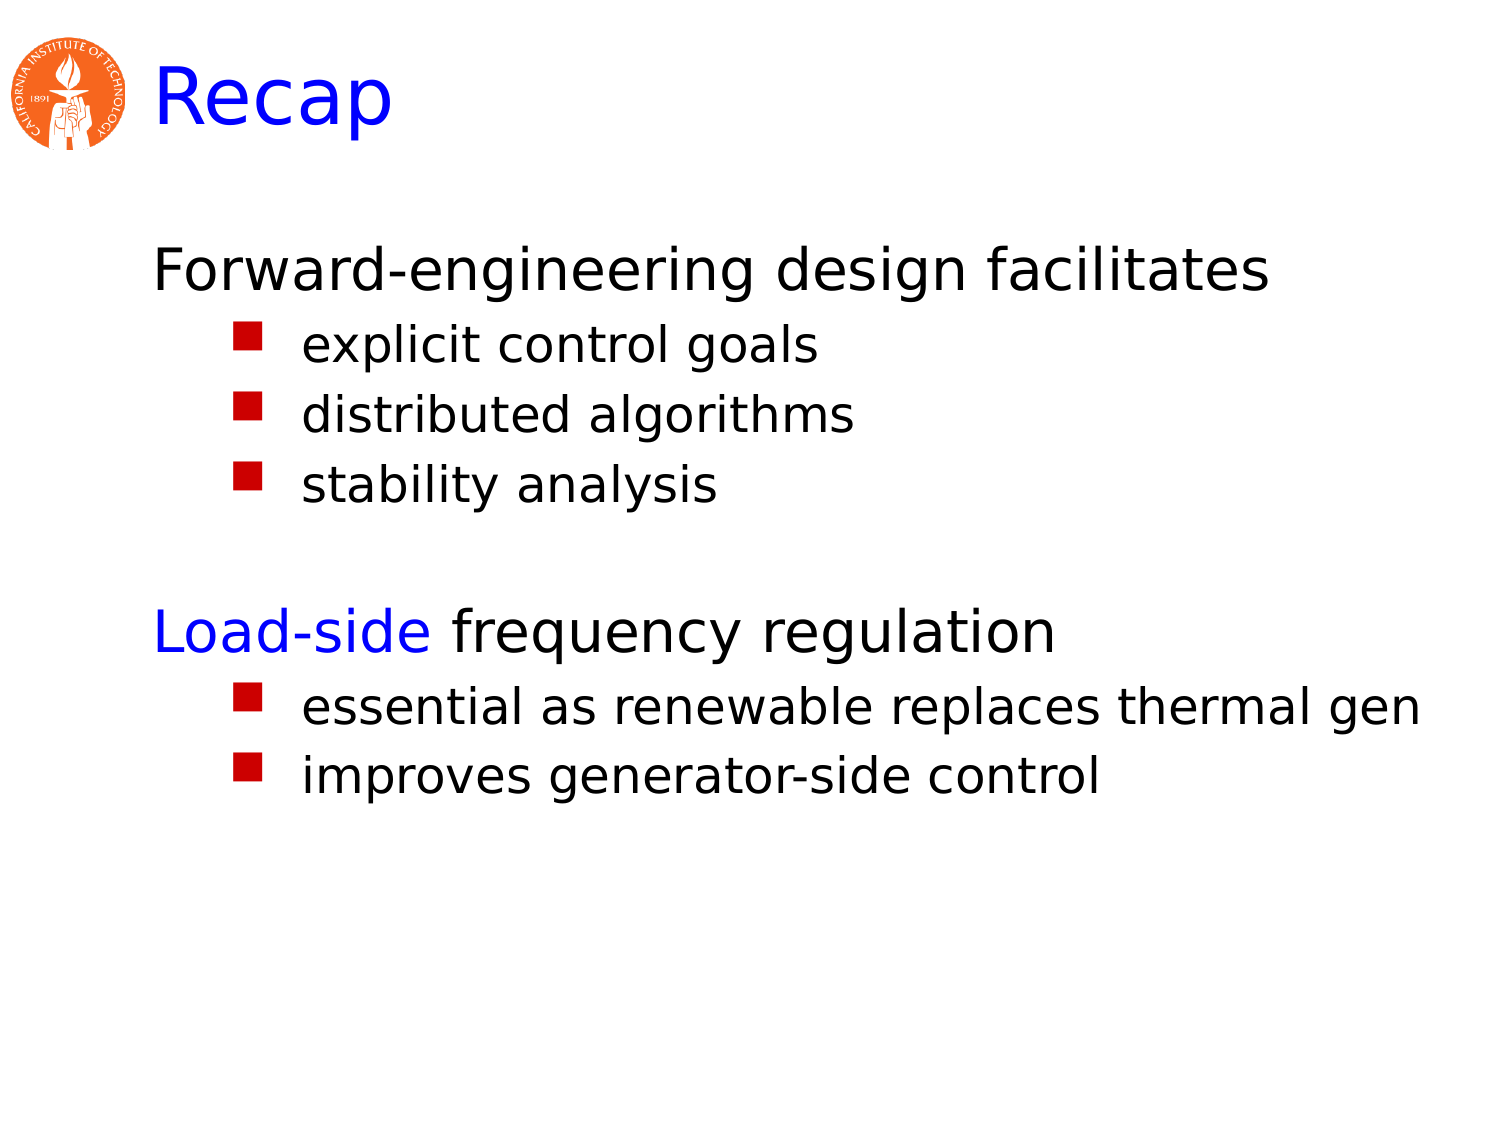

# Recap
Forward-engineering design facilitates
explicit control goals
distributed algorithms
stability analysis

Load-side frequency regulation
essential as renewable replaces thermal gen
improves generator-side control